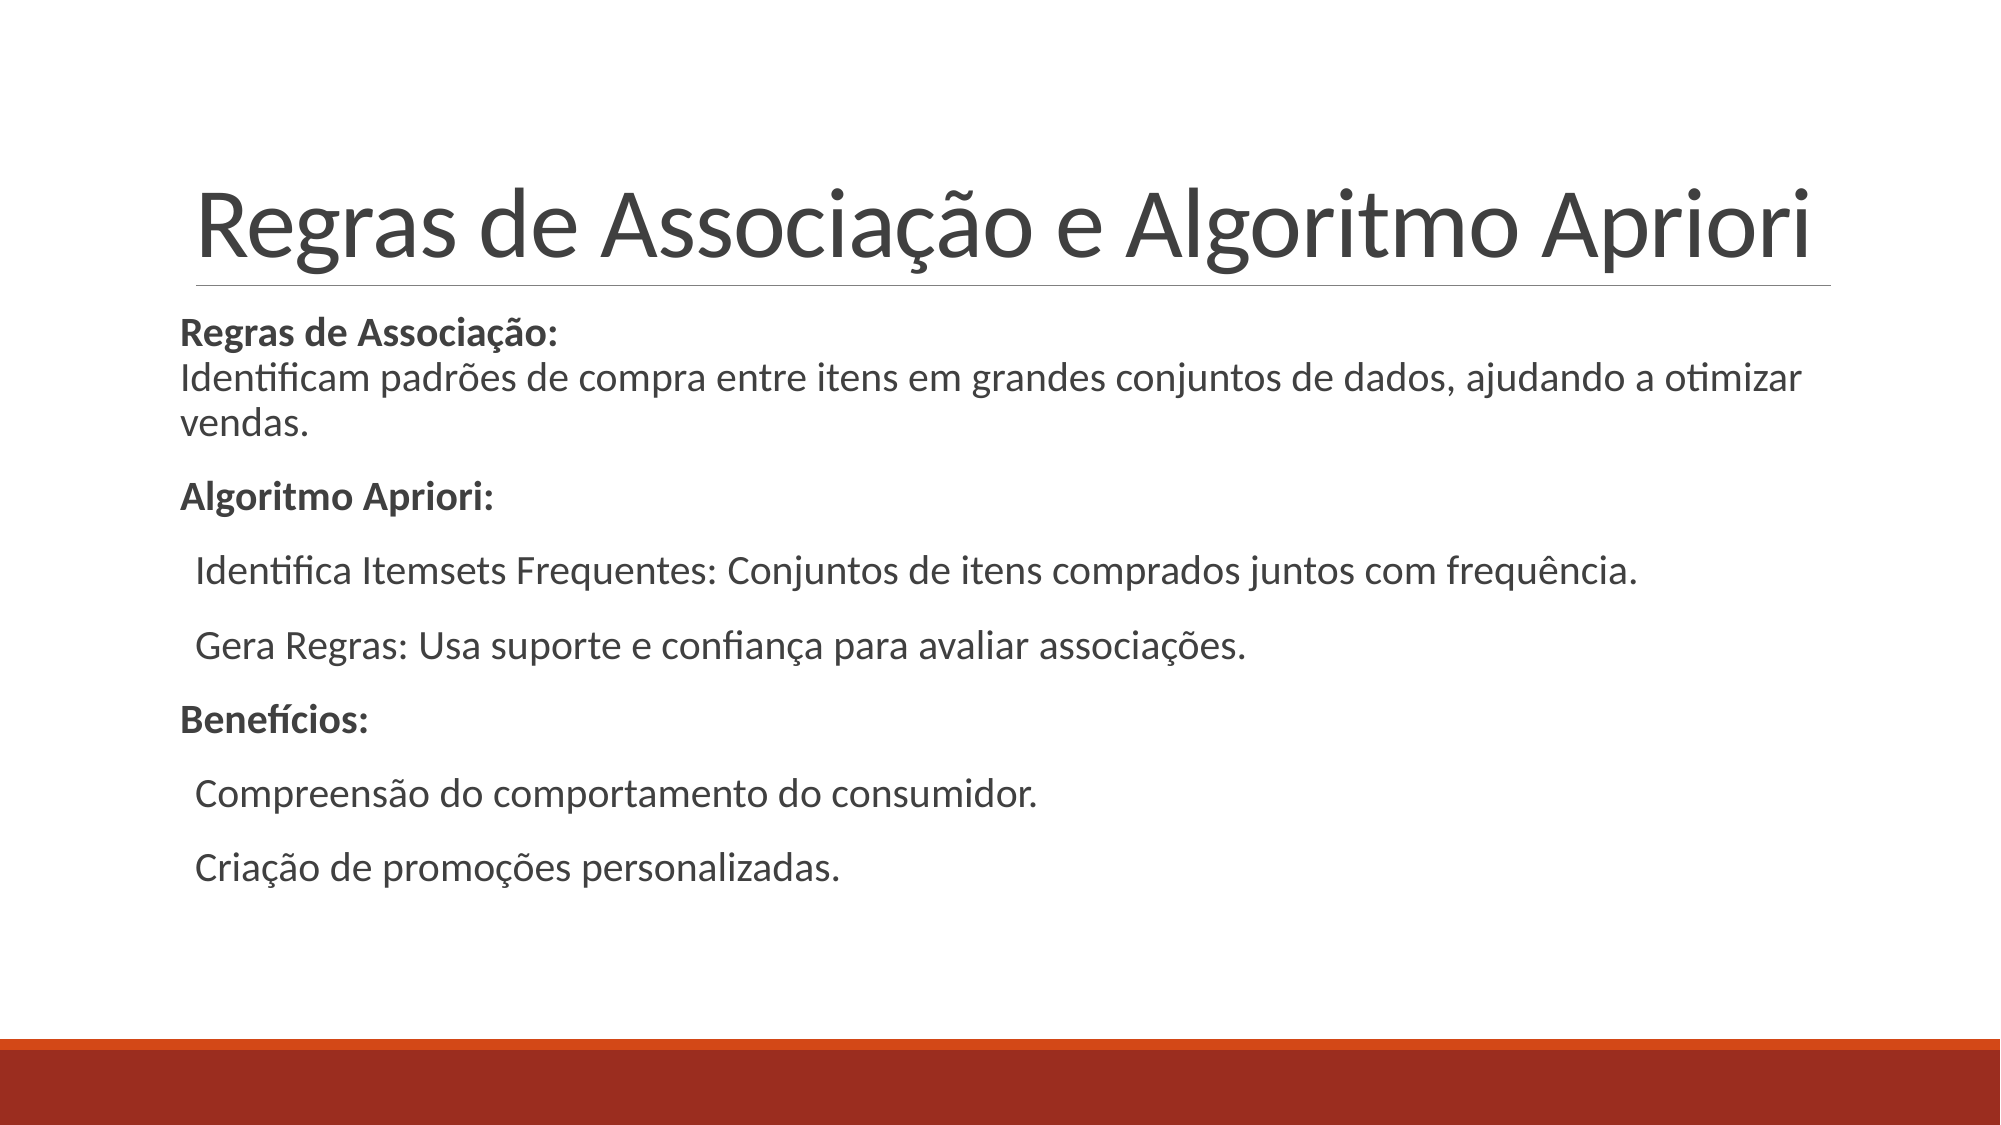

# Regras de Associação e Algoritmo Apriori
Regras de Associação:
Identificam padrões de compra entre itens em grandes conjuntos de dados, ajudando a otimizar vendas.
Algoritmo Apriori:
Identifica Itemsets Frequentes: Conjuntos de itens comprados juntos com frequência.
Gera Regras: Usa suporte e confiança para avaliar associações.
Benefícios:
Compreensão do comportamento do consumidor.
Criação de promoções personalizadas.